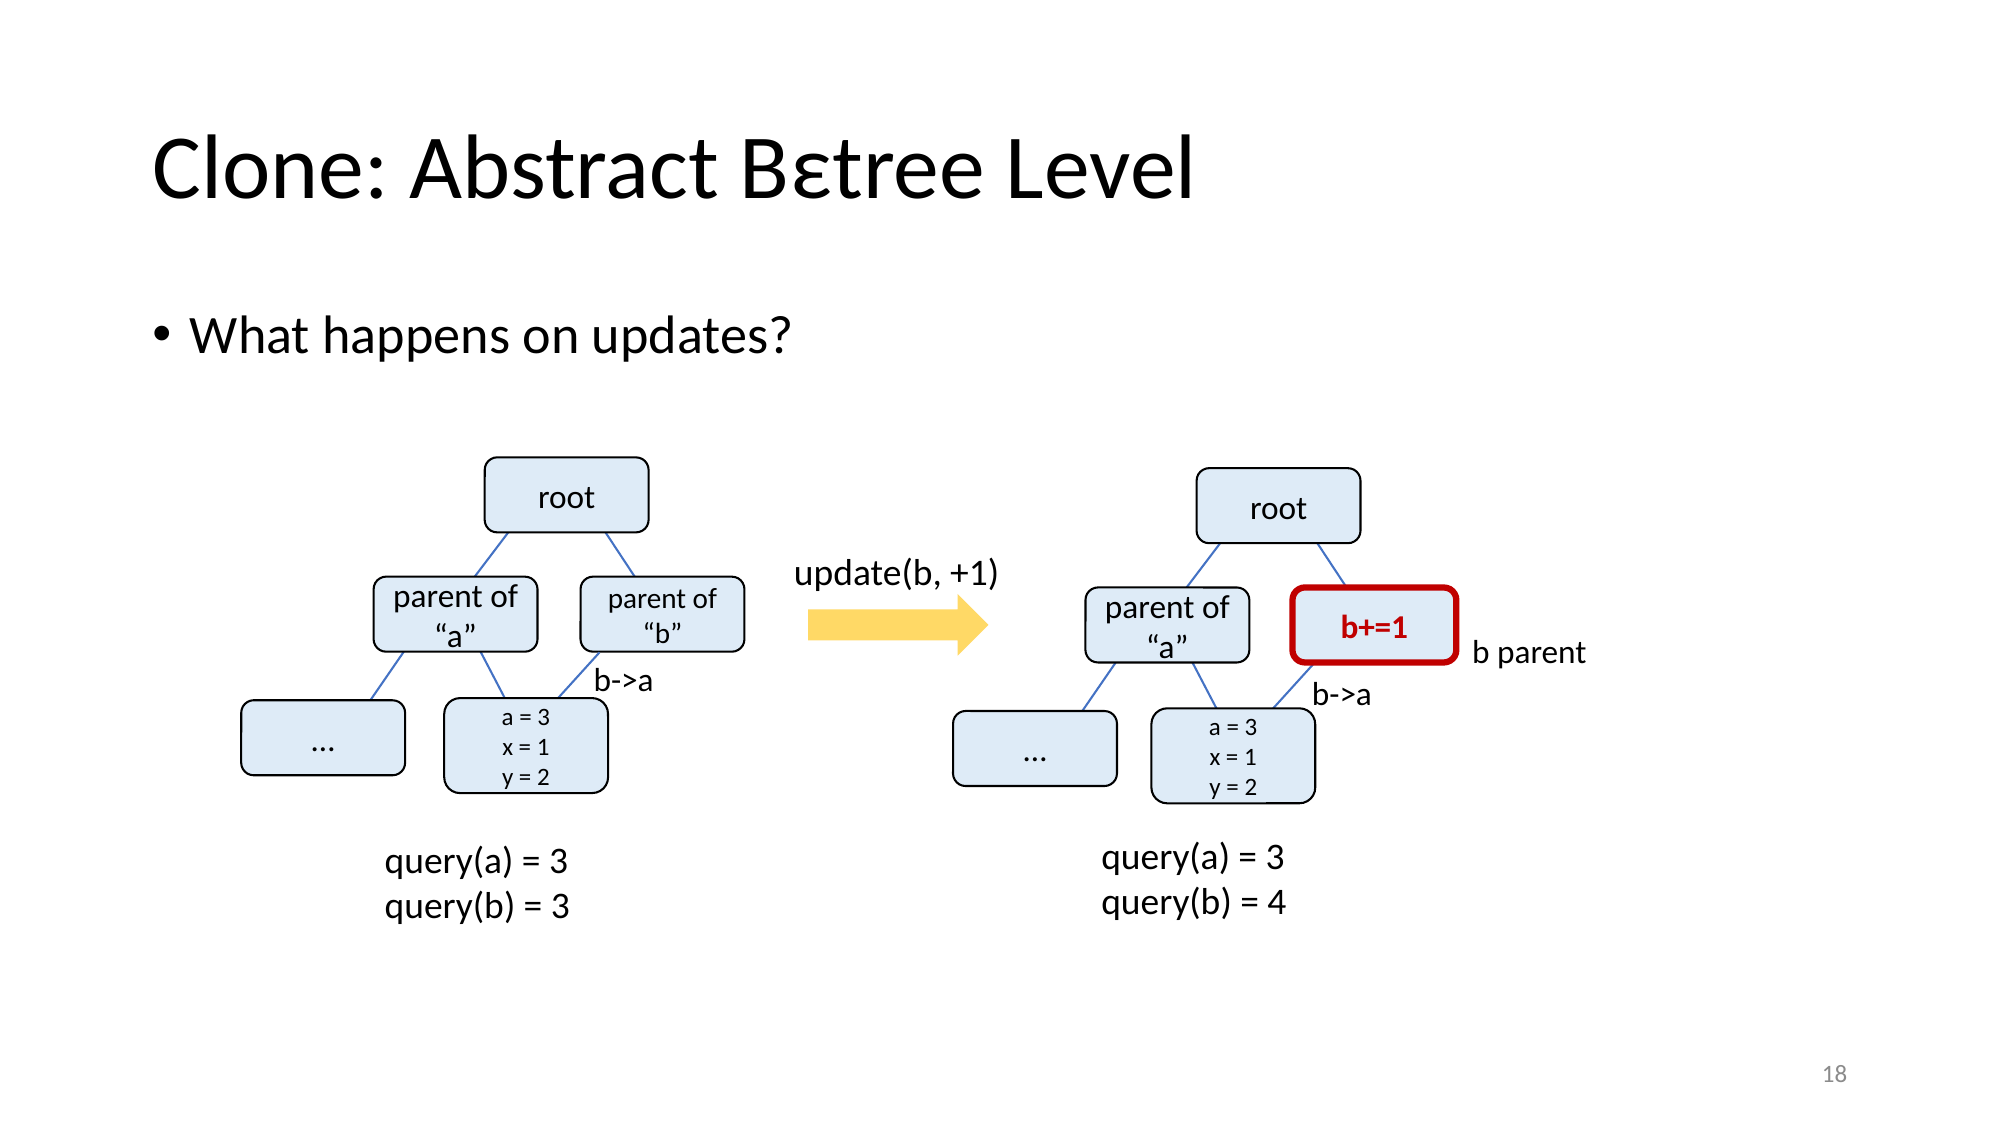

# Clone: Abstract Bεtree Level
What happens on updates?

root

root
update(b, +1)
parent of “a”
parent of “b”
parent of “a”
b+=1

b parent
b->a
b->a
a = 3
x = 1
y = 2
…
a = 3
x = 1
y = 2
…
query(a) = 3
query(b) = 4
query(a) = 3
query(b) = 3
18